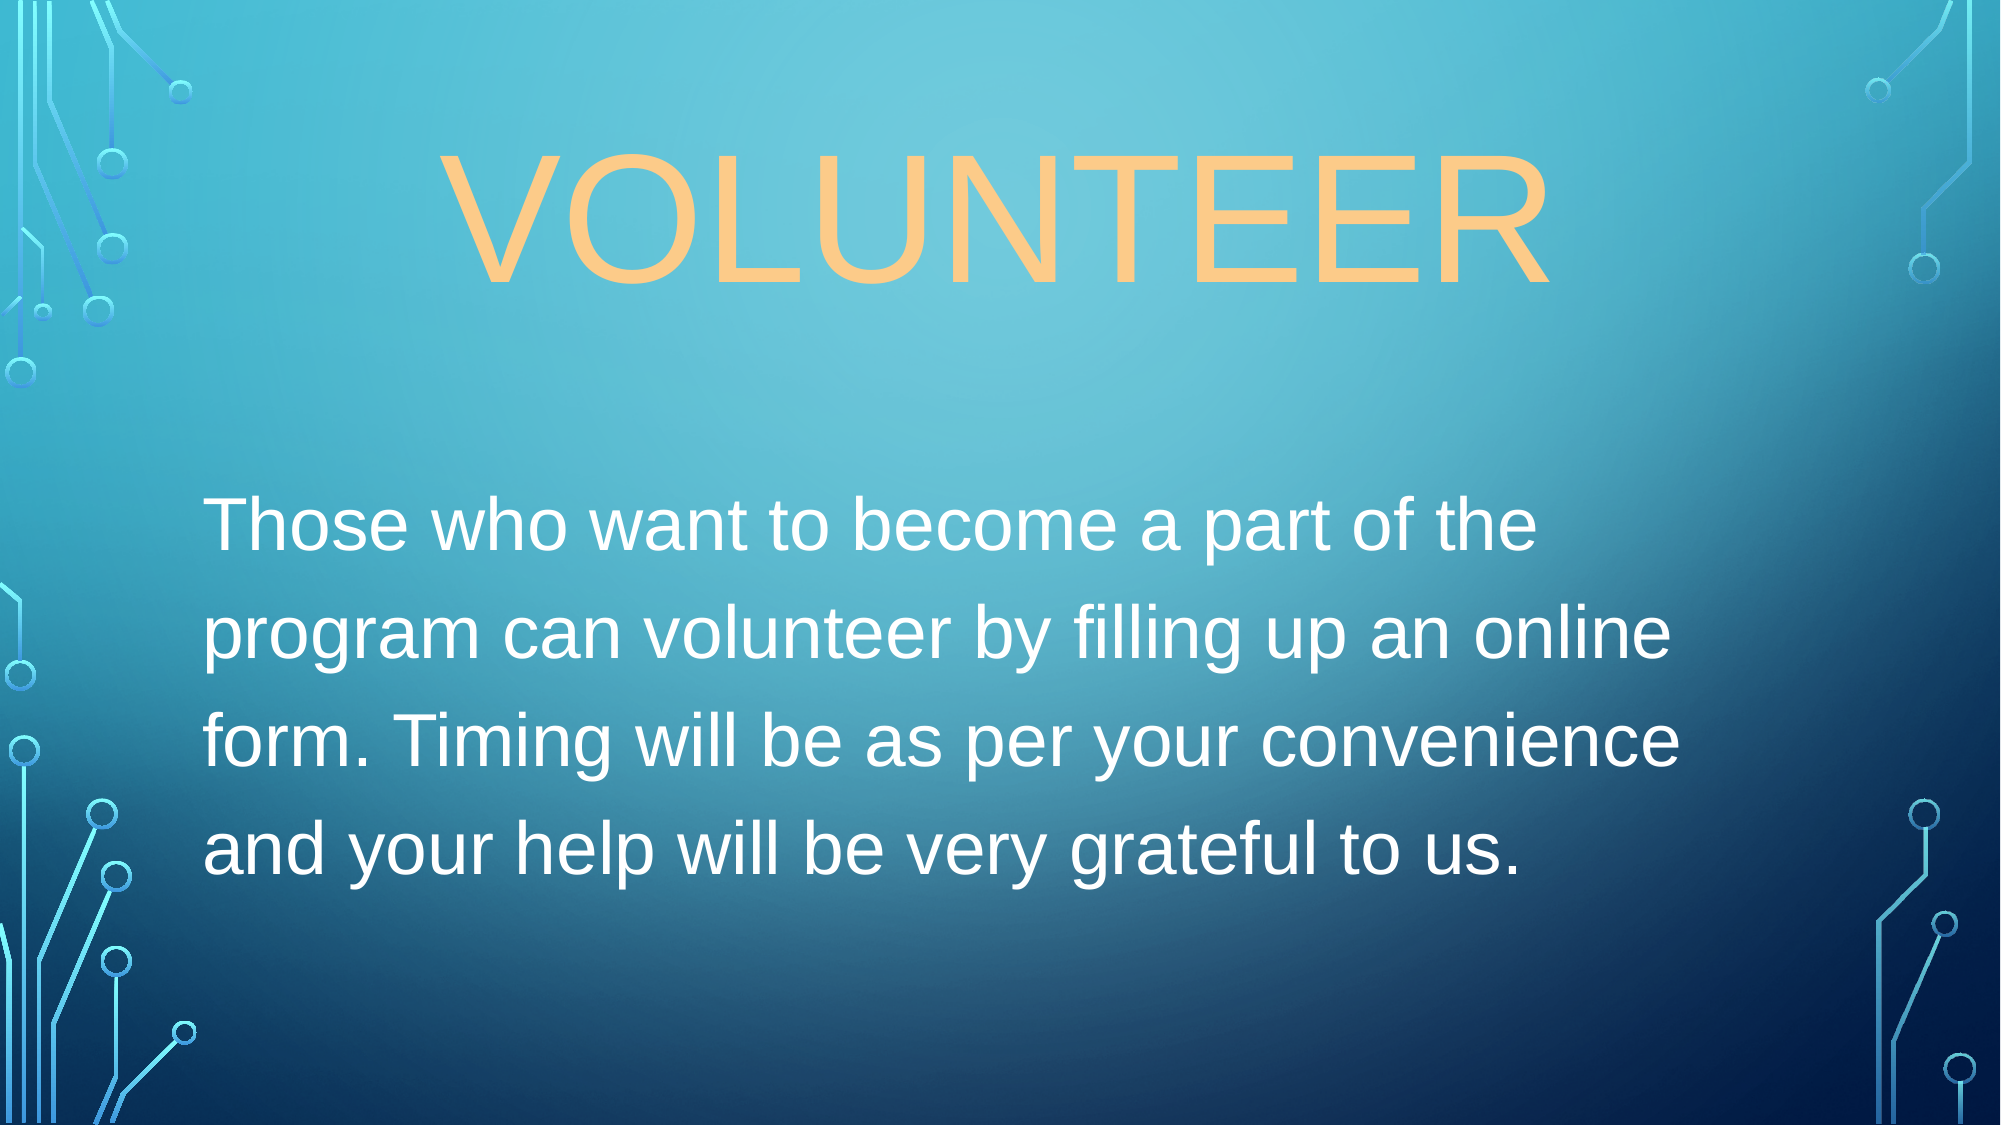

# VOLUNTEER

Those who want to become a part of the program can volunteer by filling up an online form. Timing will be as per your convenience and your help will be very grateful to us.